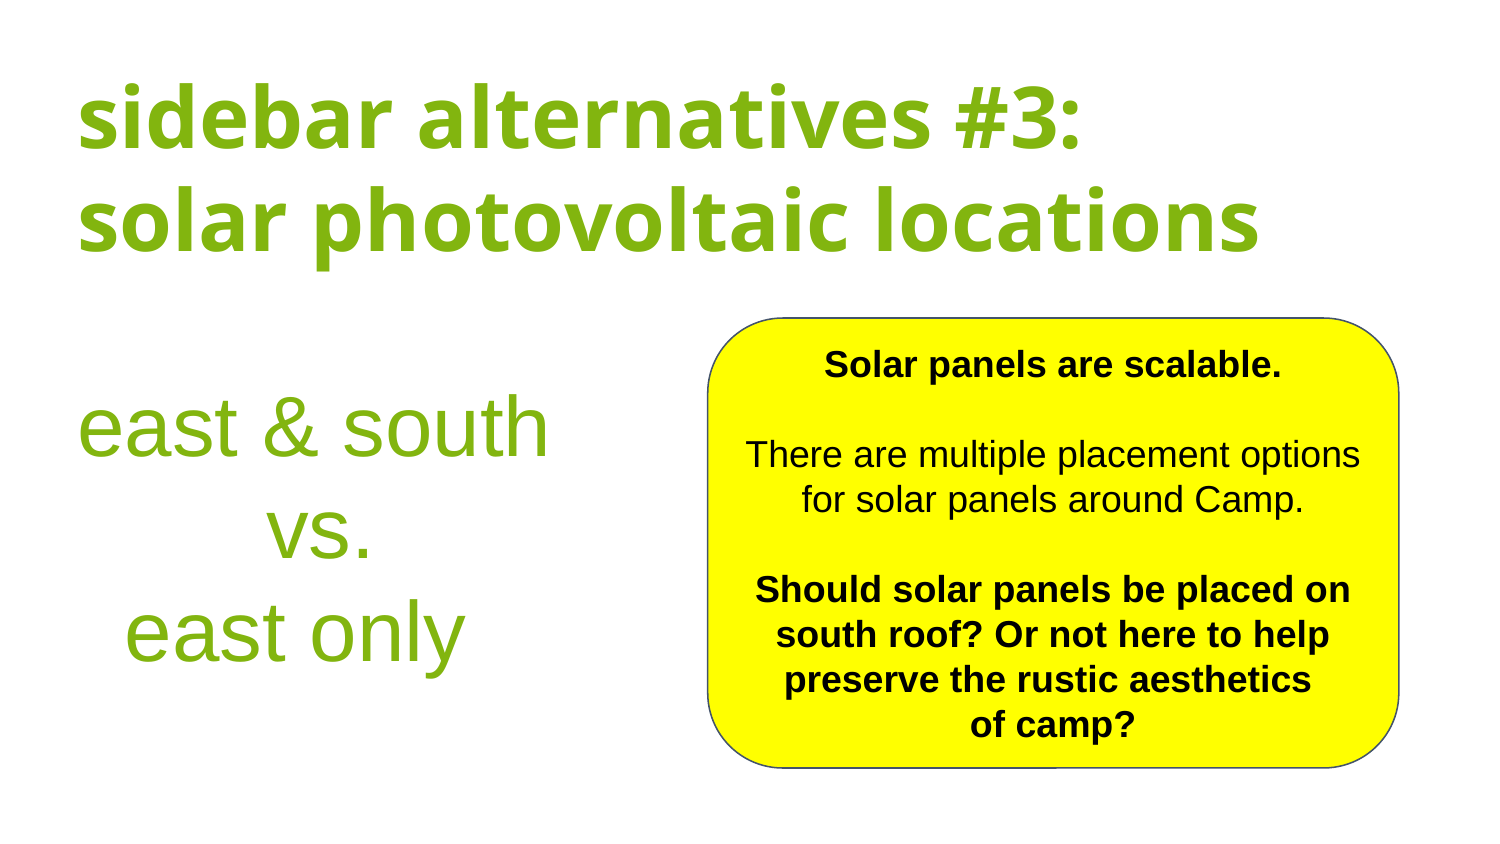

sidebar alternatives #3:
solar photovoltaic locations

east & south
        vs.
  east only
Solar panels are scalable.

There are multiple placement options for solar panels around Camp.

Should solar panels be placed on south roof? Or not here to help preserve the rustic aesthetics
of camp?